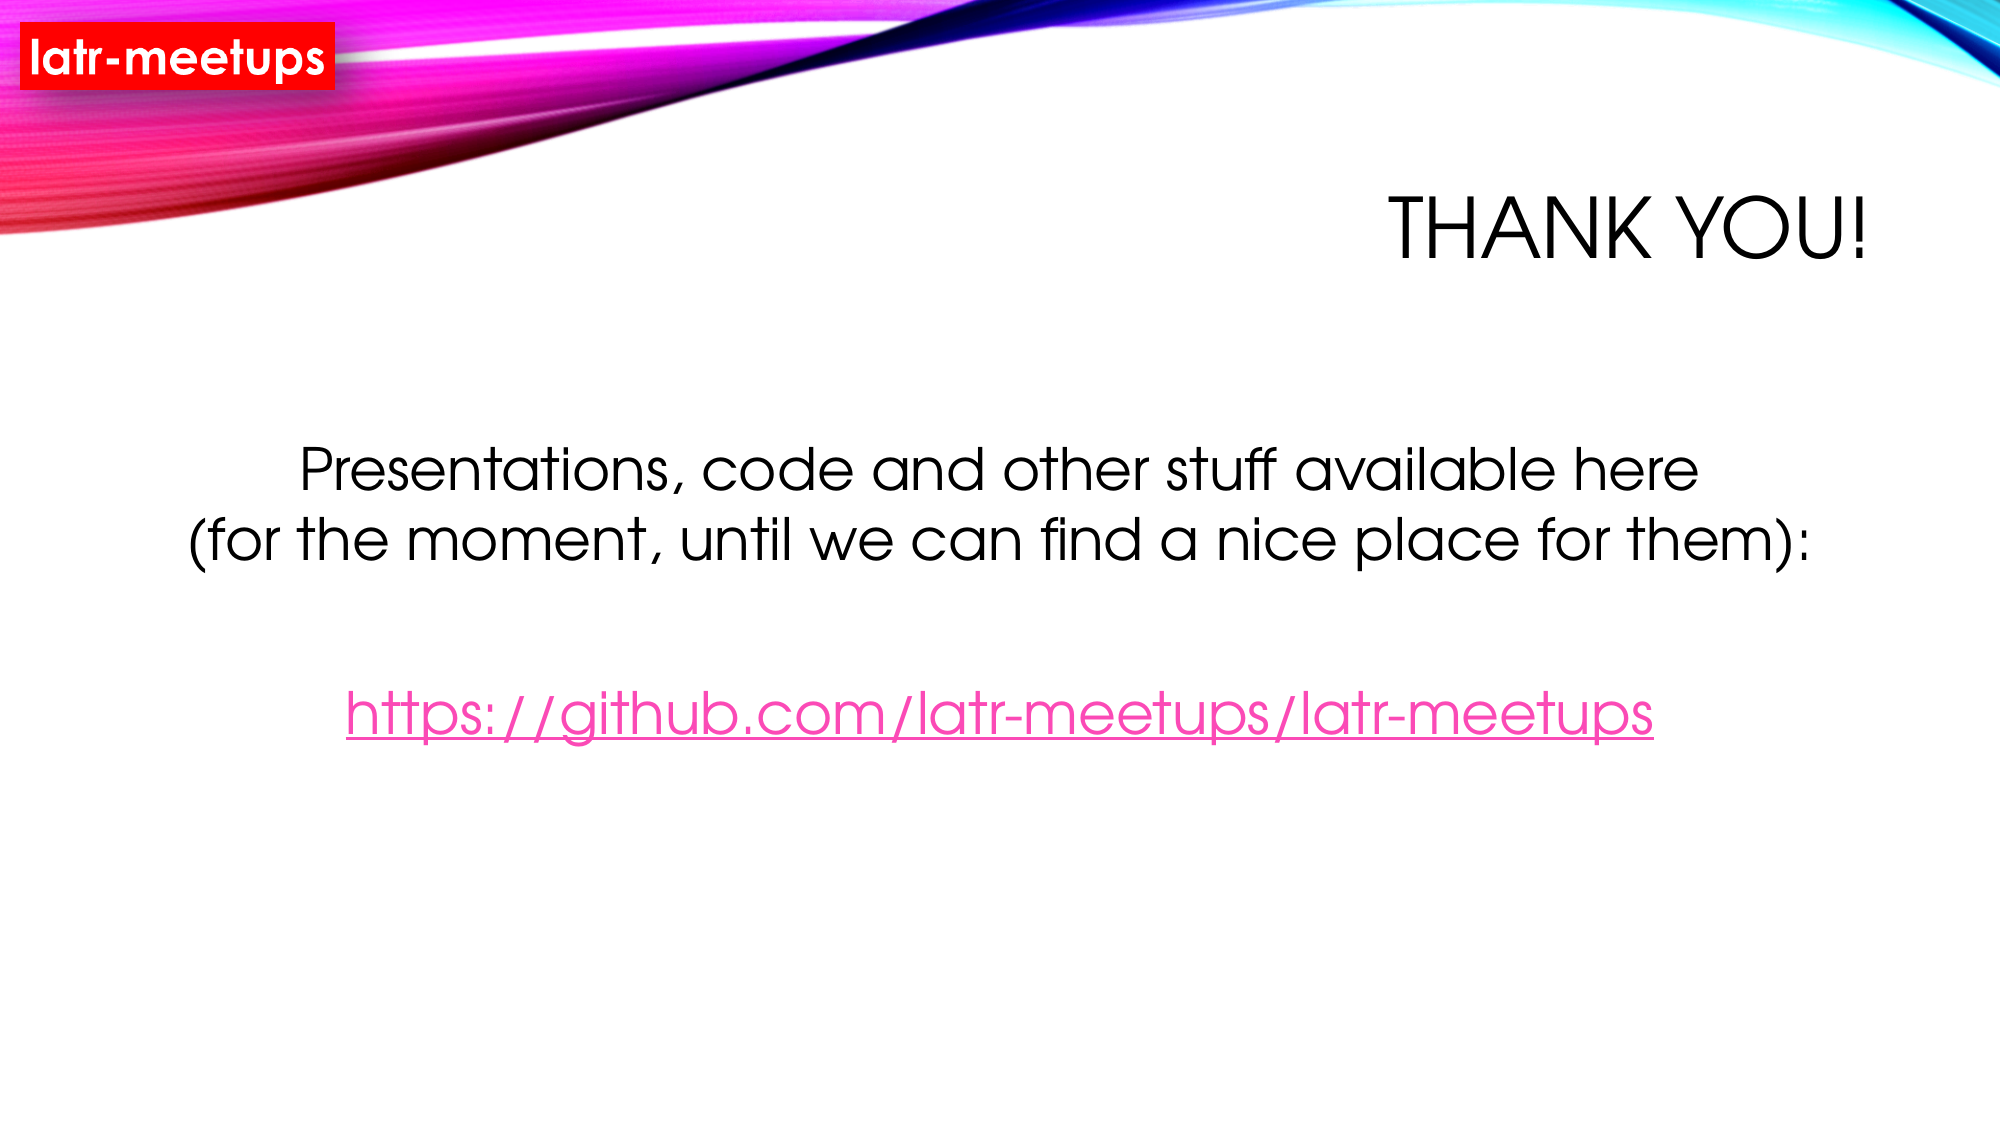

# THANK YOU!
Presentations, code and other stuff available here
(for the moment, until we can find a nice place for them):
https://github.com/latr-meetups/latr-meetups